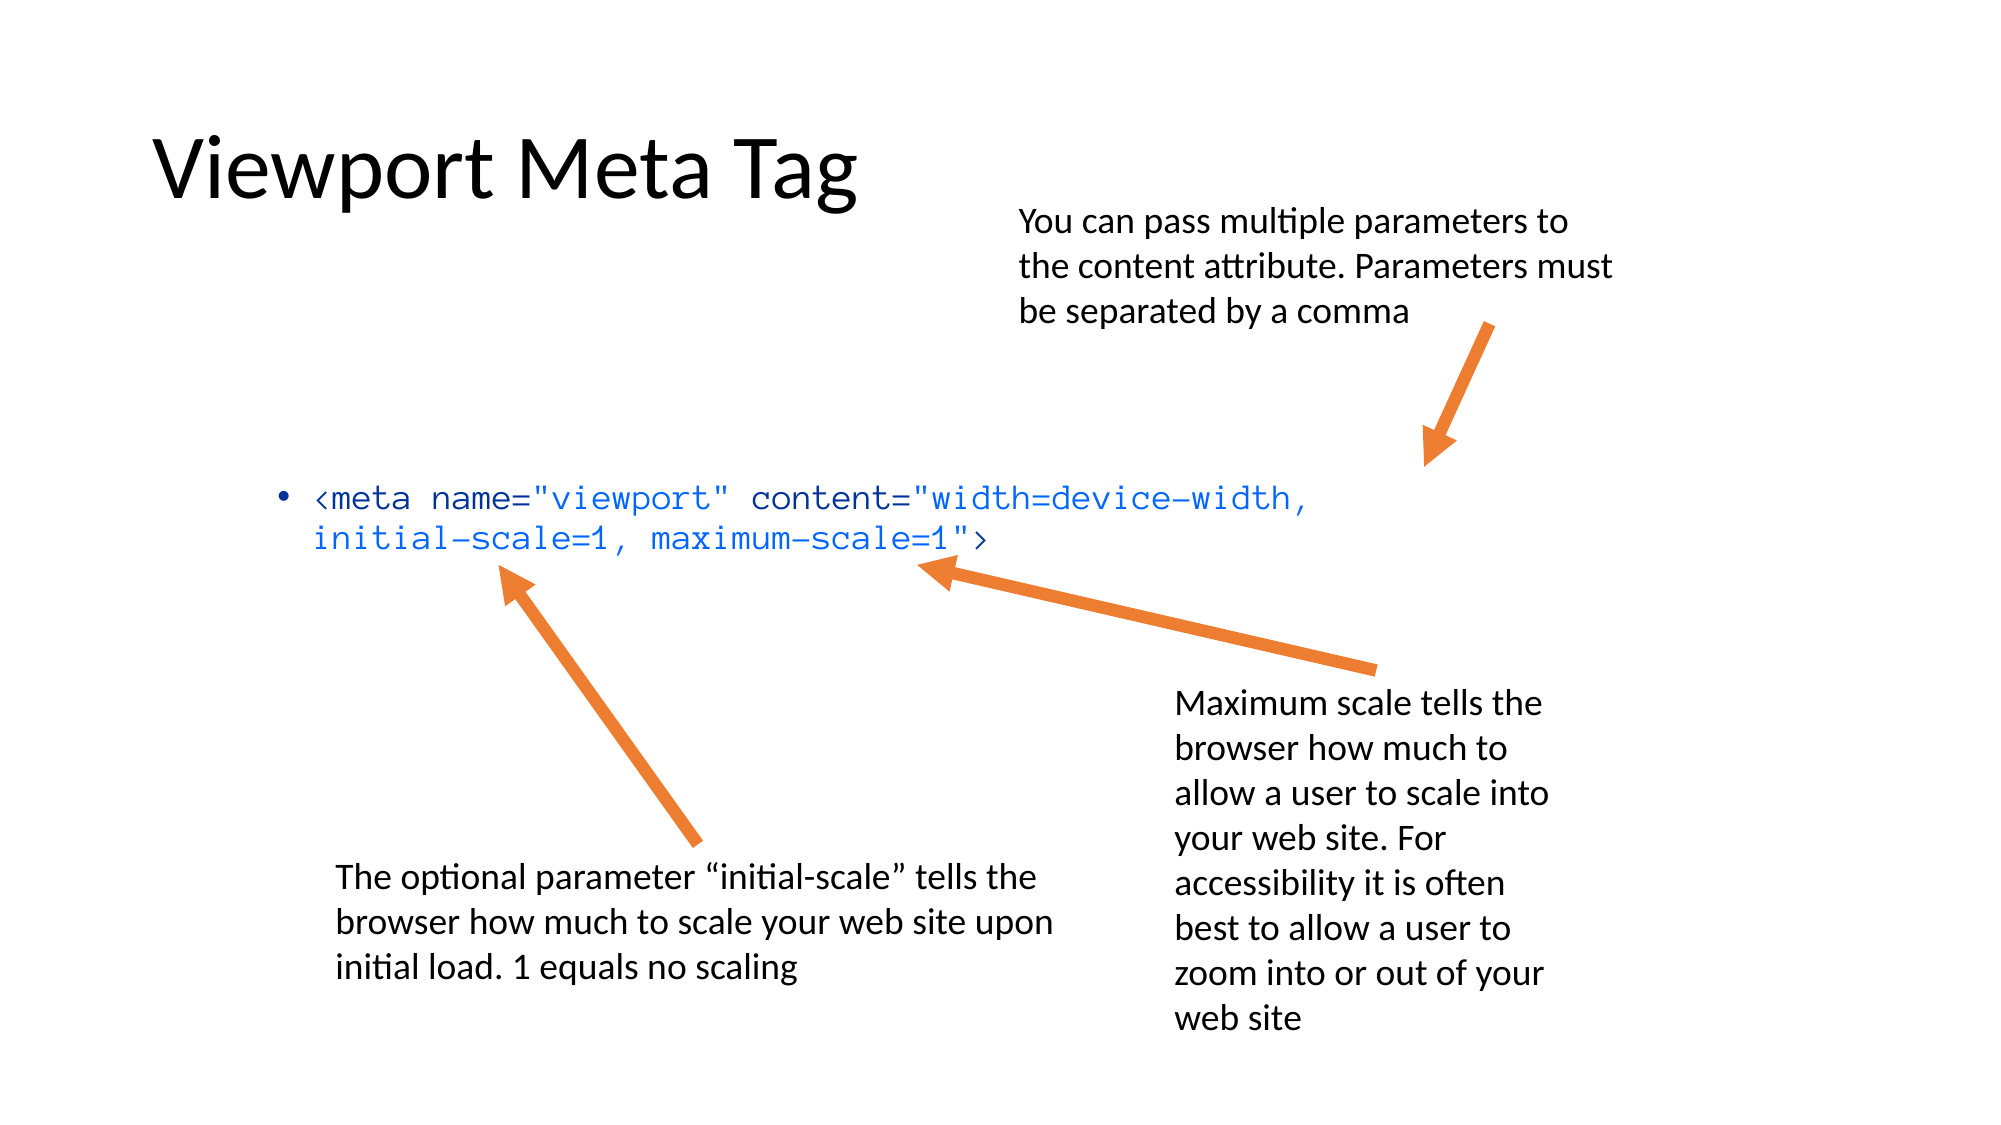

# Viewport Meta Tag
You can pass multiple parameters to the content attribute. Parameters must be separated by a comma
<meta name="viewport" content="width=device-width, initial-scale=1, maximum-scale=1">

Maximum scale tells the browser how much to allow a user to scale into your web site. For accessibility it is often best to allow a user to zoom into or out of your web site
The optional parameter “initial-scale” tells the browser how much to scale your web site upon initial load. 1 equals no scaling